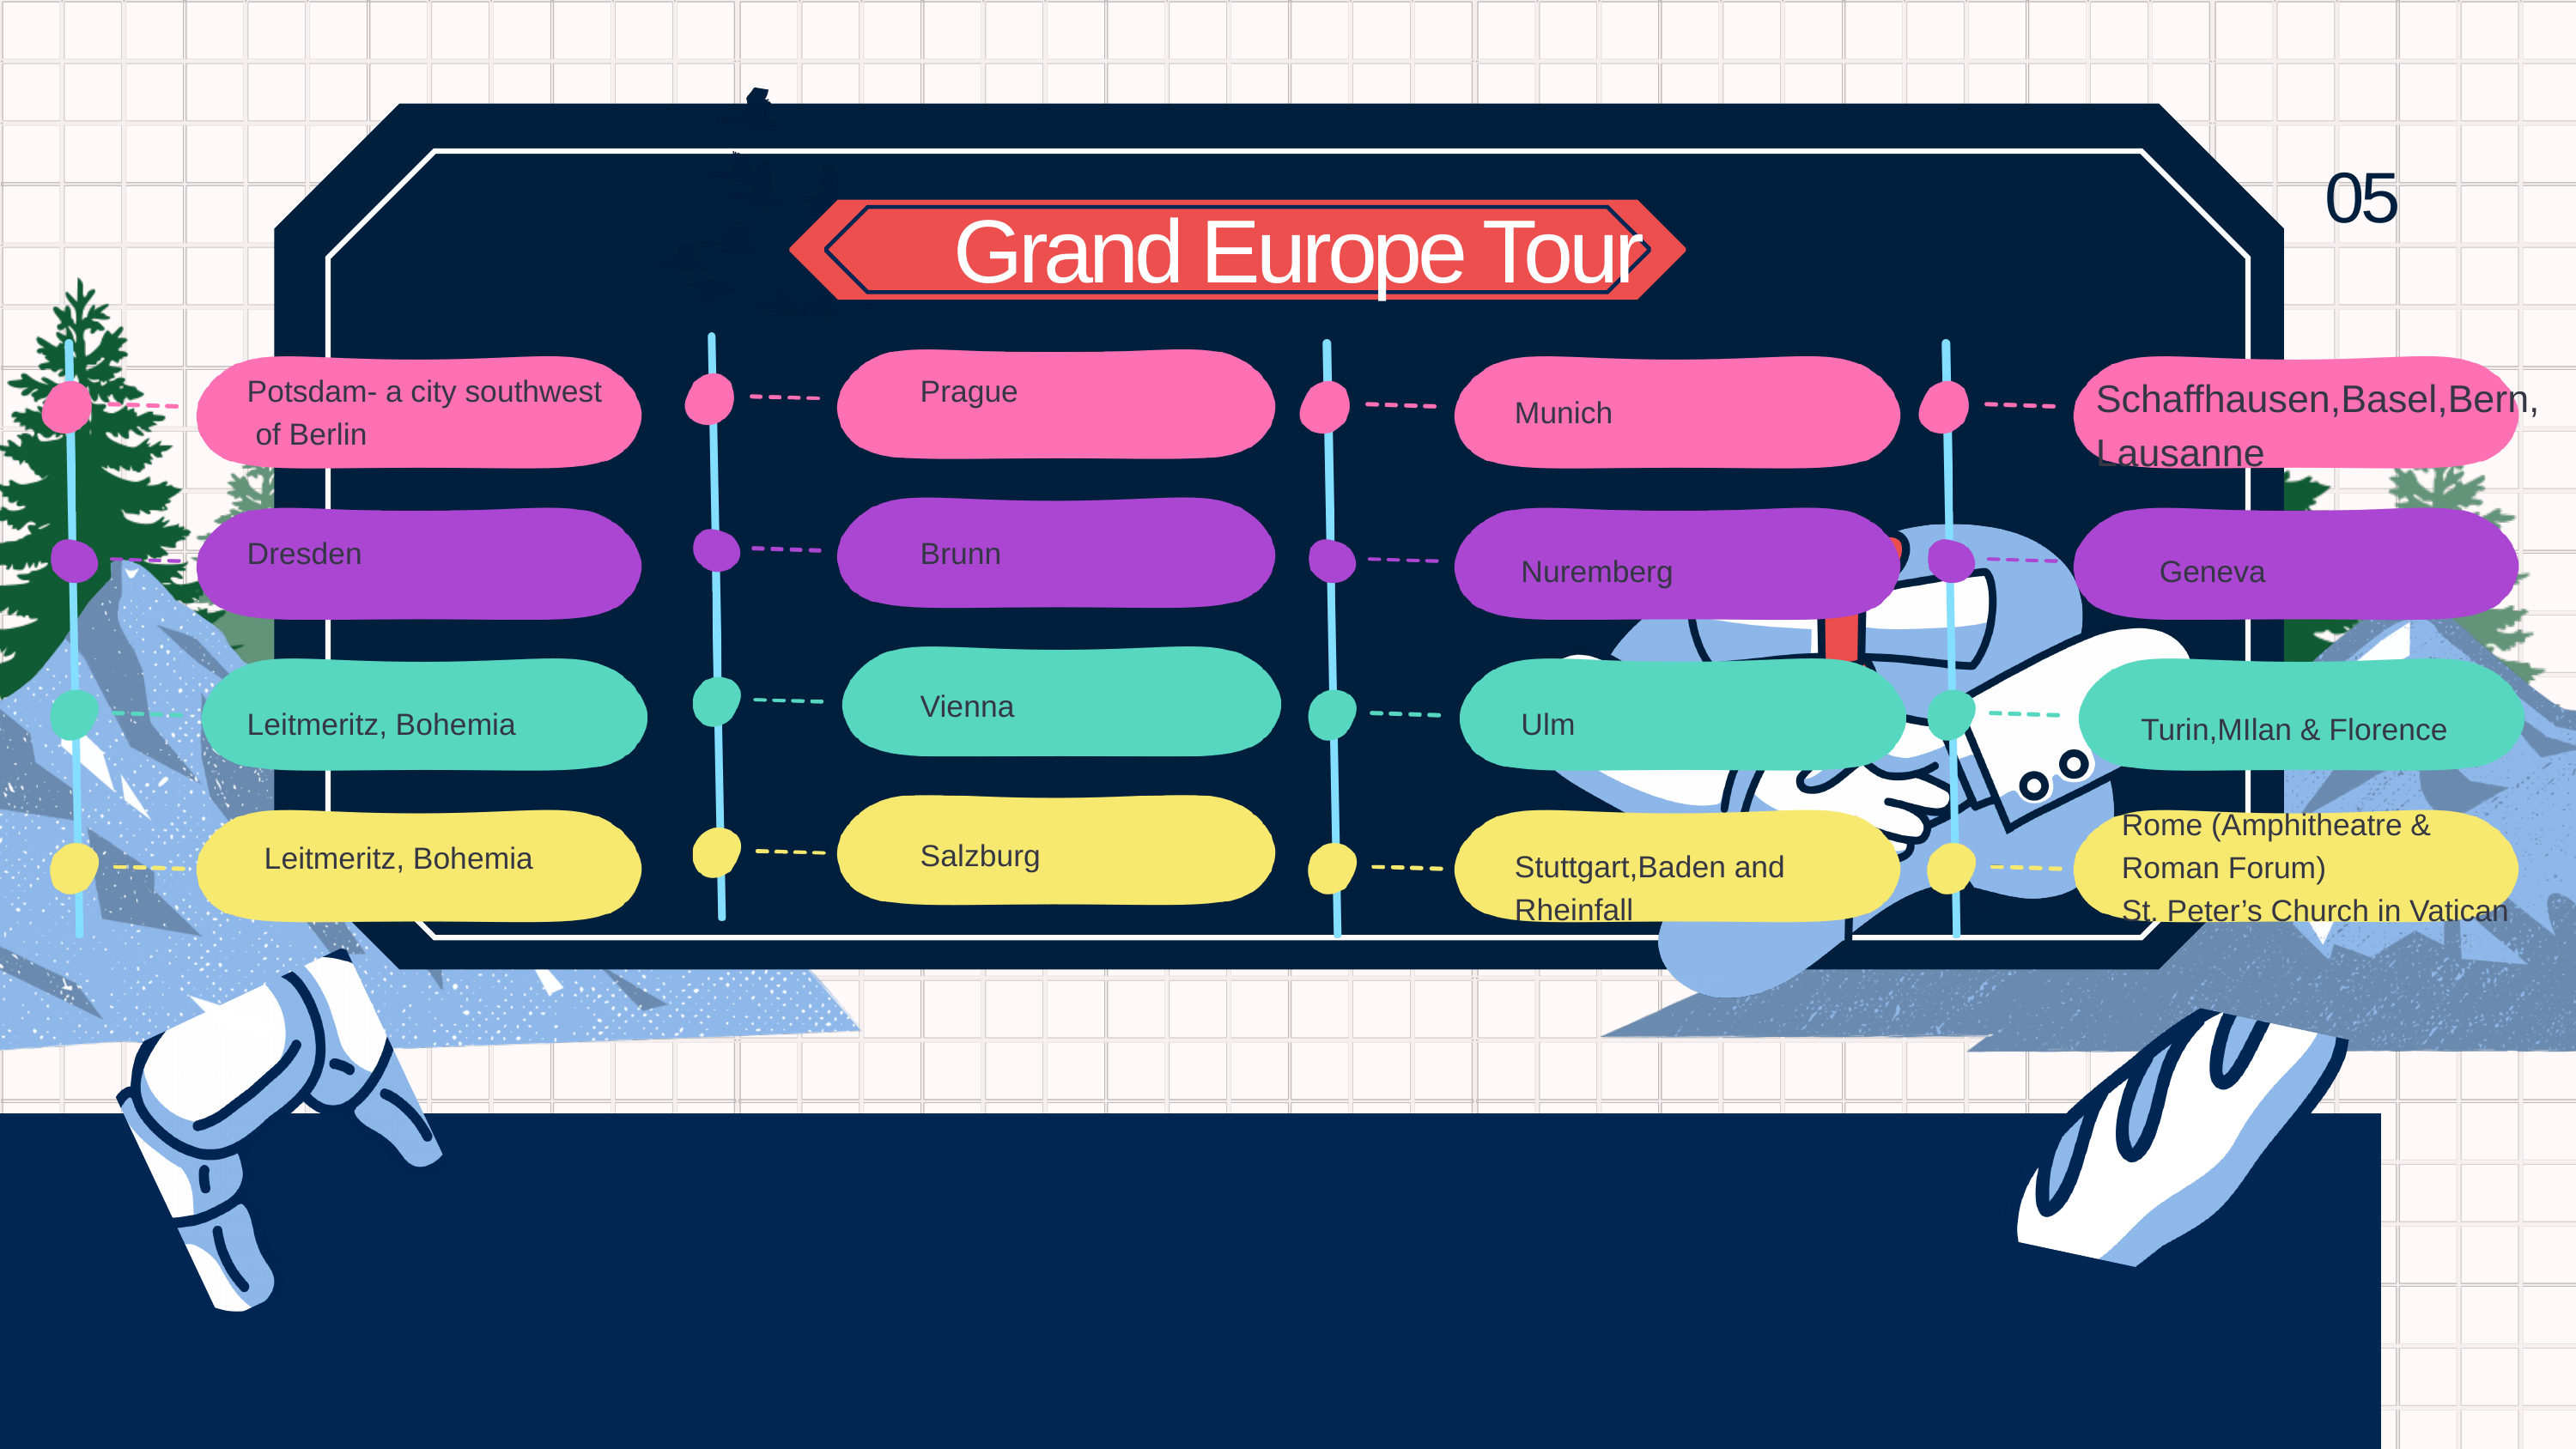

05
Grand Europe Tour

Potsdam- a city southwest
 of Berlin
Prague
Schaffhausen,Basel,Bern, Lausanne
Munich

Dresden
Brunn
Nuremberg
Geneva

Vienna
Leitmeritz, Bohemia
Ulm
Turin,MIlan & Florence

Rome (Amphitheatre & Roman Forum)
St. Peter’s Church in Vatican
Salzburg
Leitmeritz, Bohemia
Stuttgart,Baden and Rheinfall